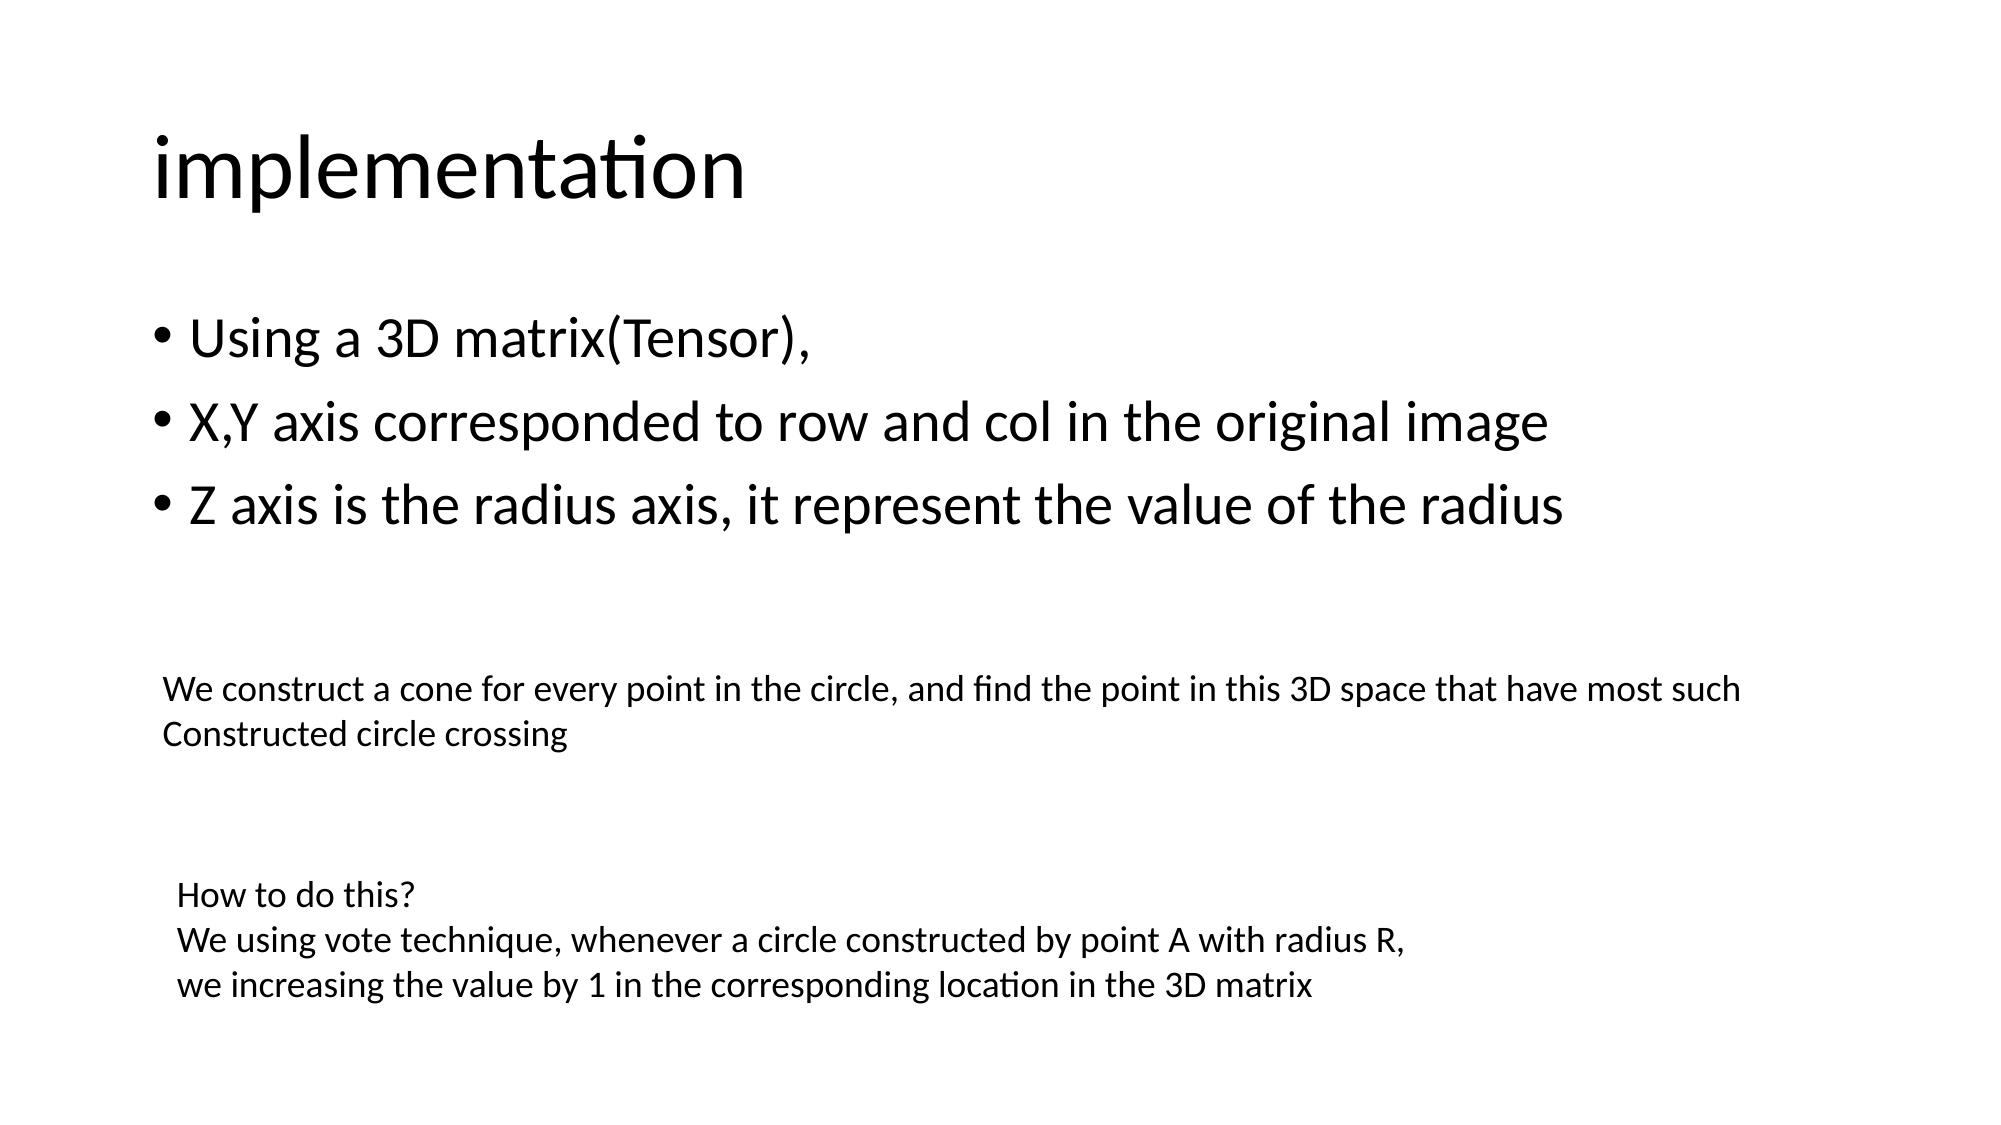

# implementation
Using a 3D matrix(Tensor),
X,Y axis corresponded to row and col in the original image
Z axis is the radius axis, it represent the value of the radius

We construct a cone for every point in the circle, and find the point in this 3D space that have most such
Constructed circle crossing
How to do this?
We using vote technique, whenever a circle constructed by point A with radius R,
we increasing the value by 1 in the corresponding location in the 3D matrix